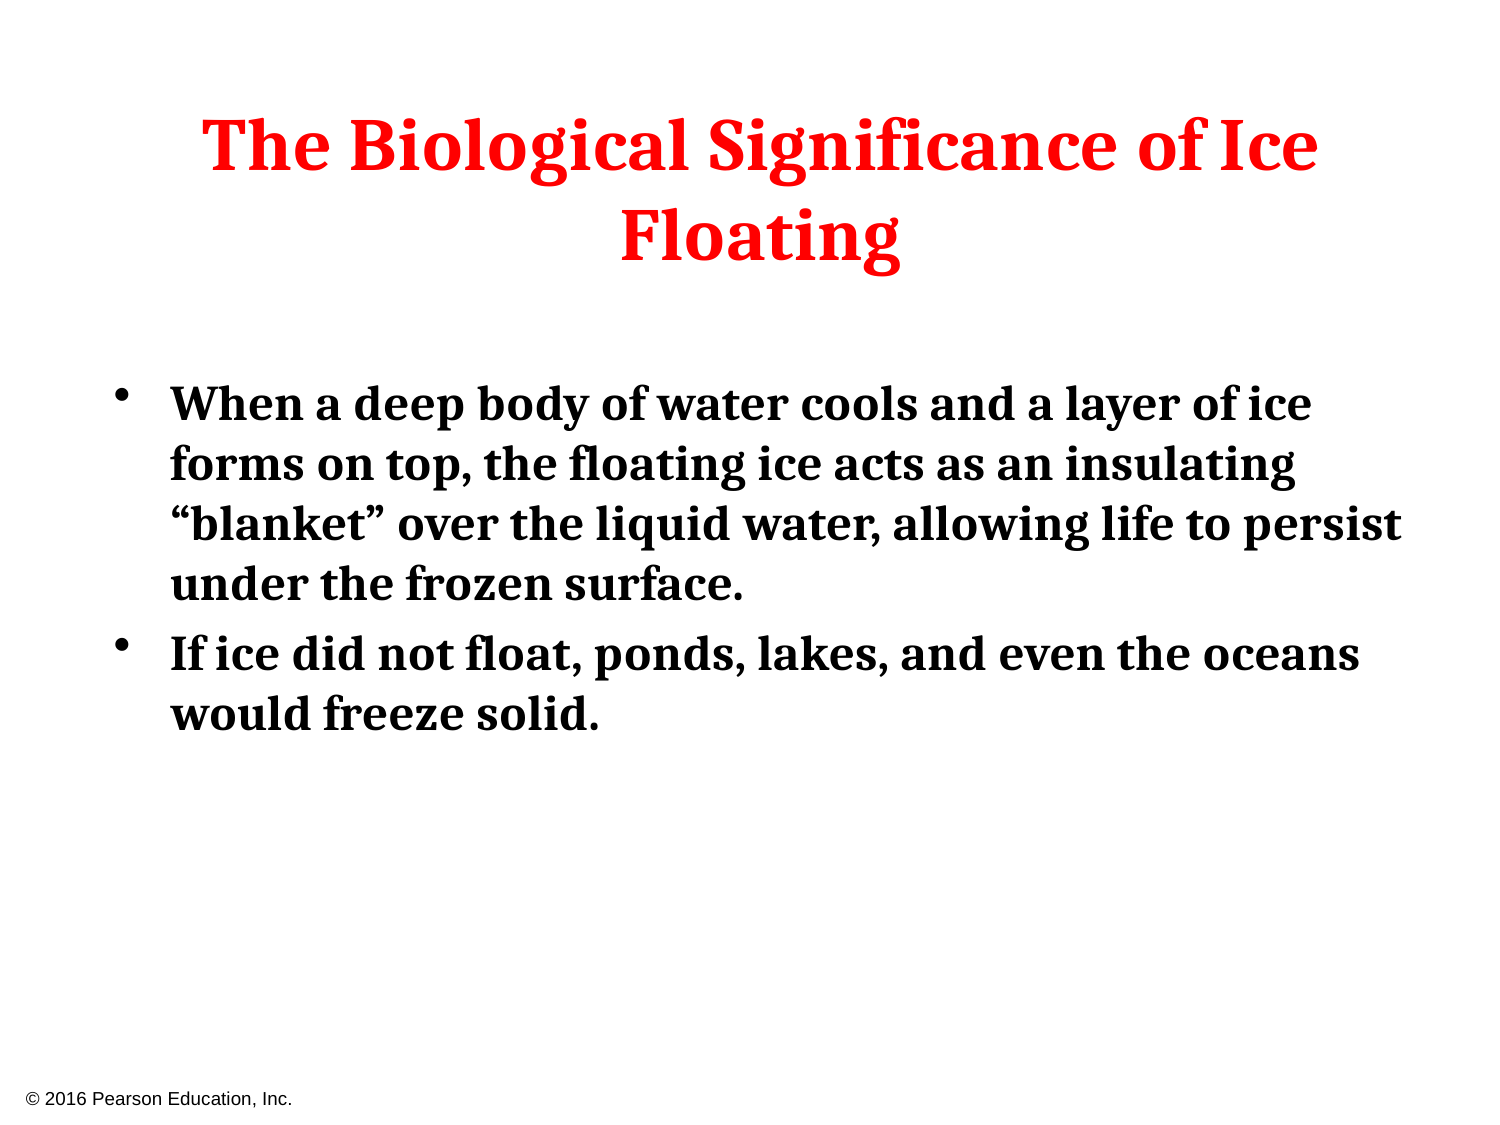

# The Biological Significance of Ice Floating
When a deep body of water cools and a layer of ice forms on top, the floating ice acts as an insulating “blanket” over the liquid water, allowing life to persist under the frozen surface.
If ice did not float, ponds, lakes, and even the oceans would freeze solid.